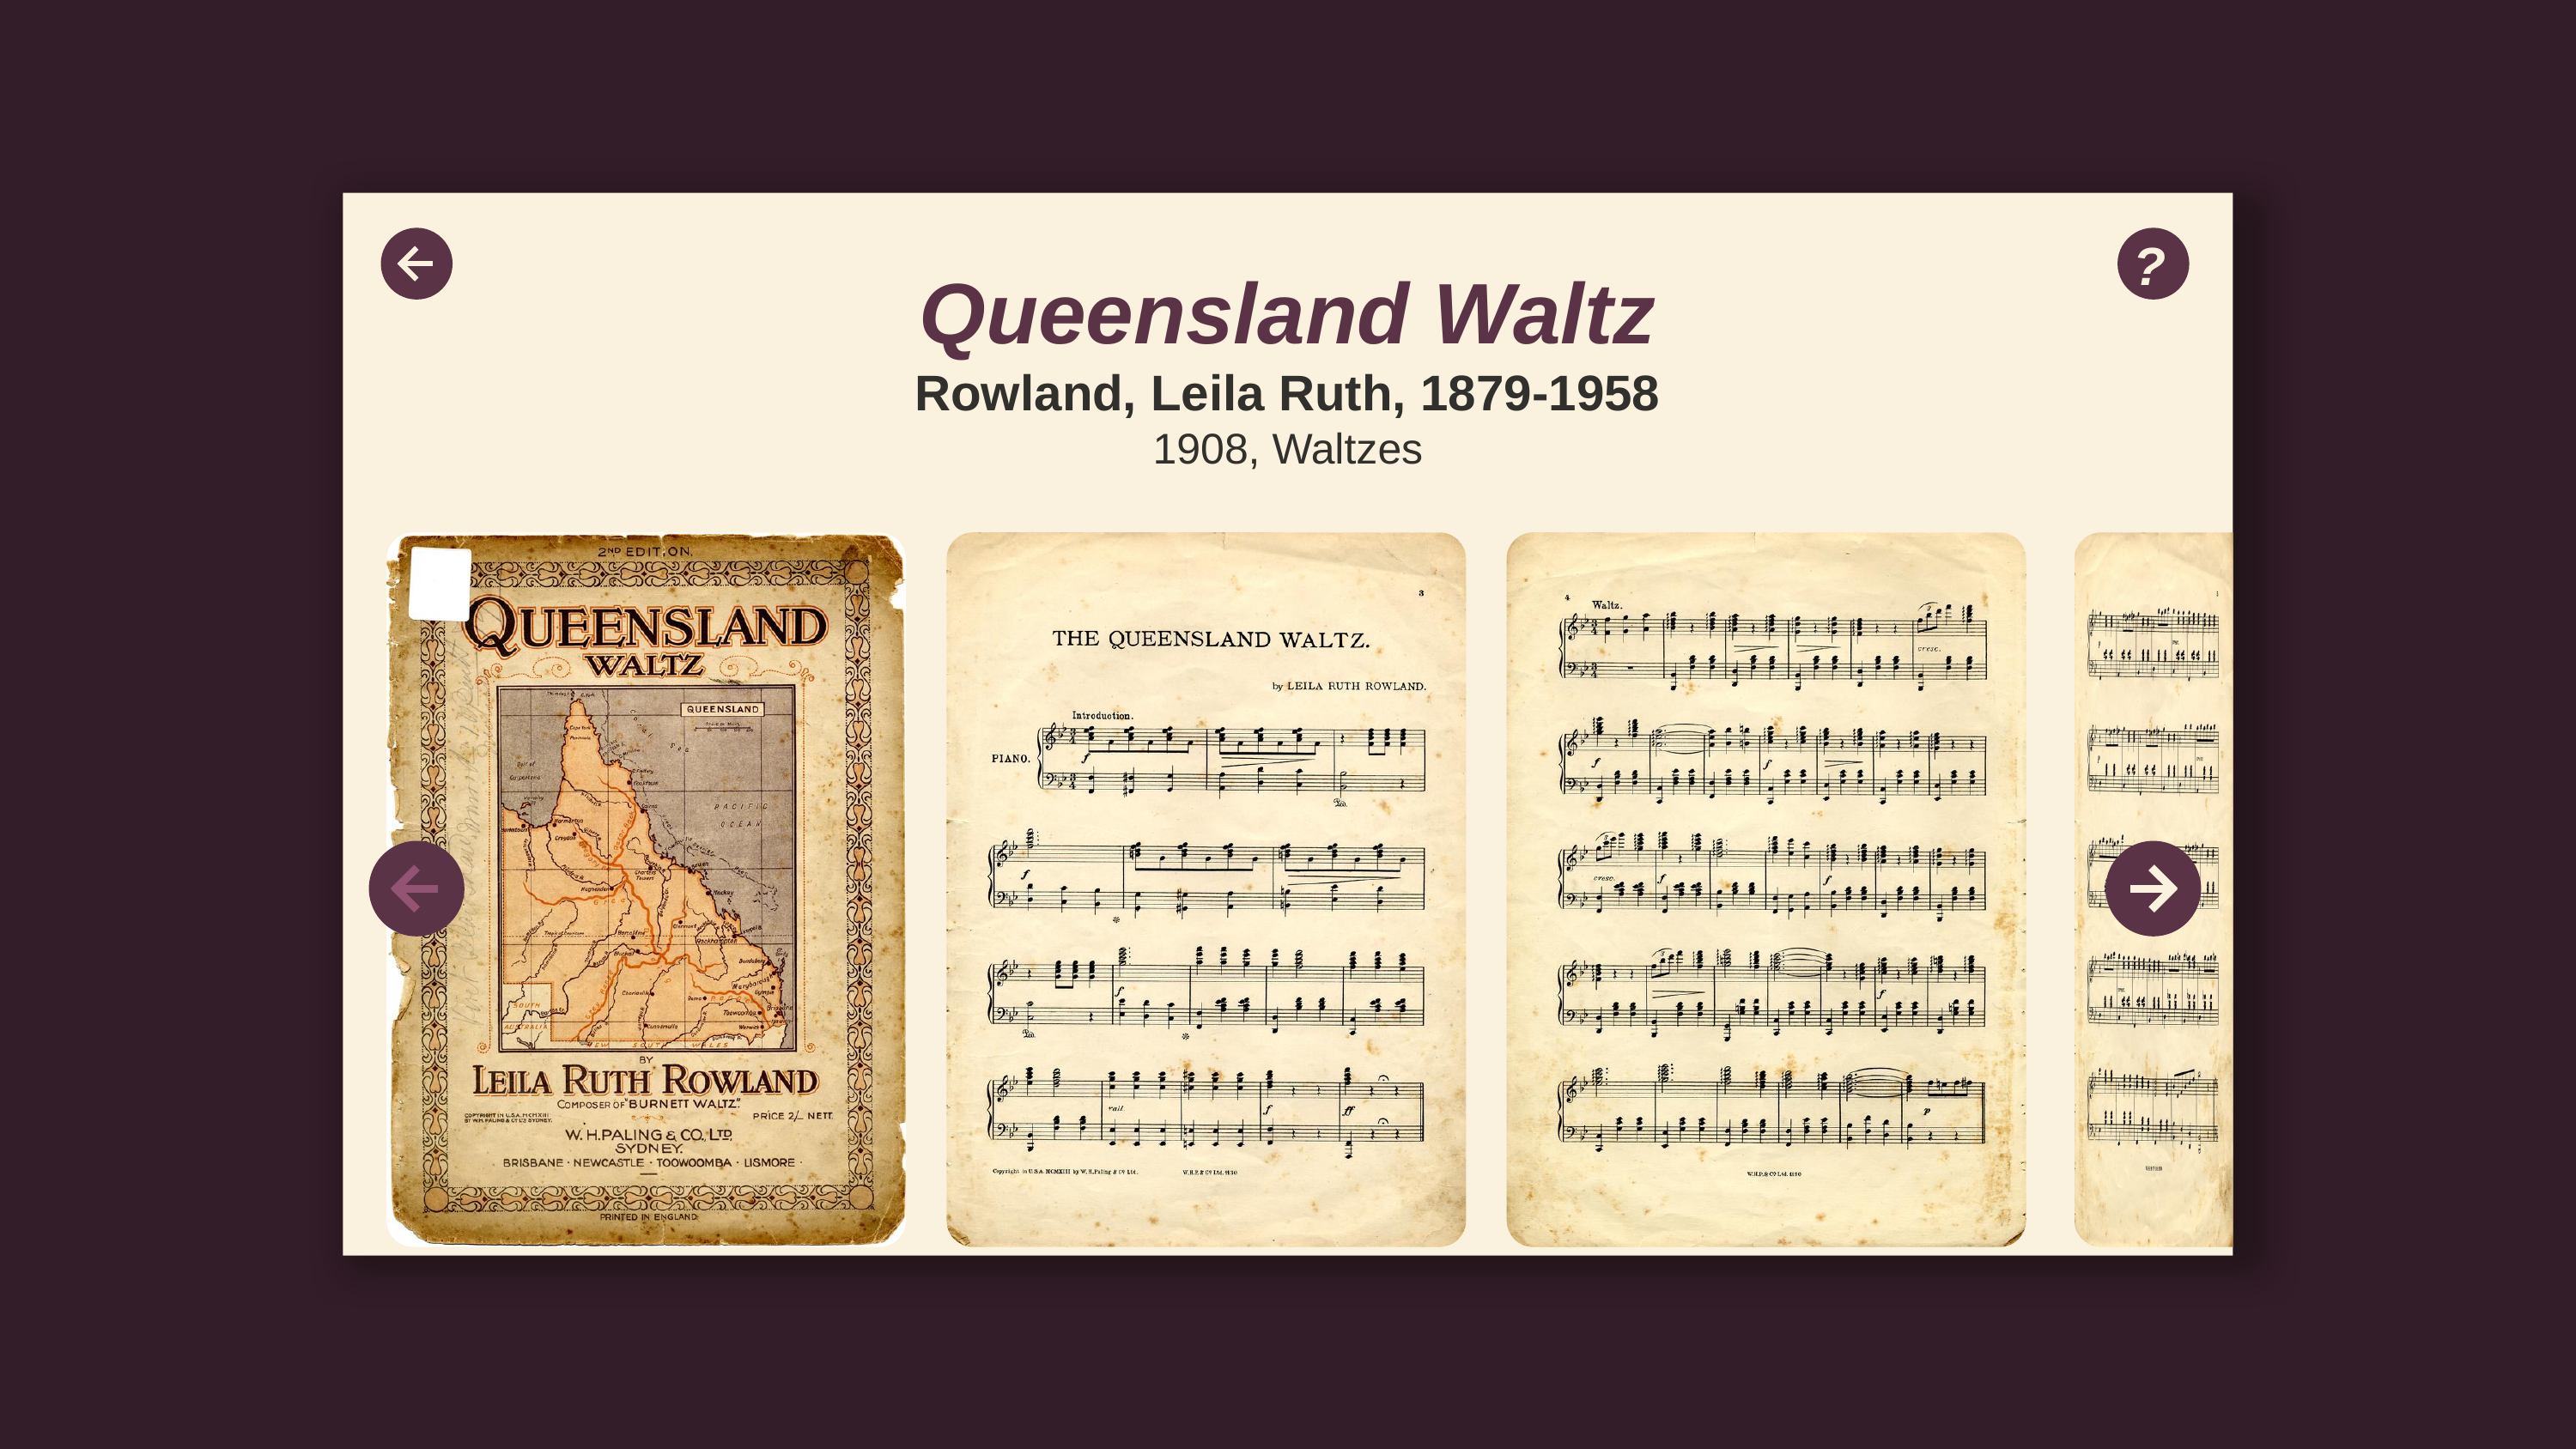

?

Queensland Waltz
Rowland, Leila Ruth, 1879-1958
1908, Waltzes